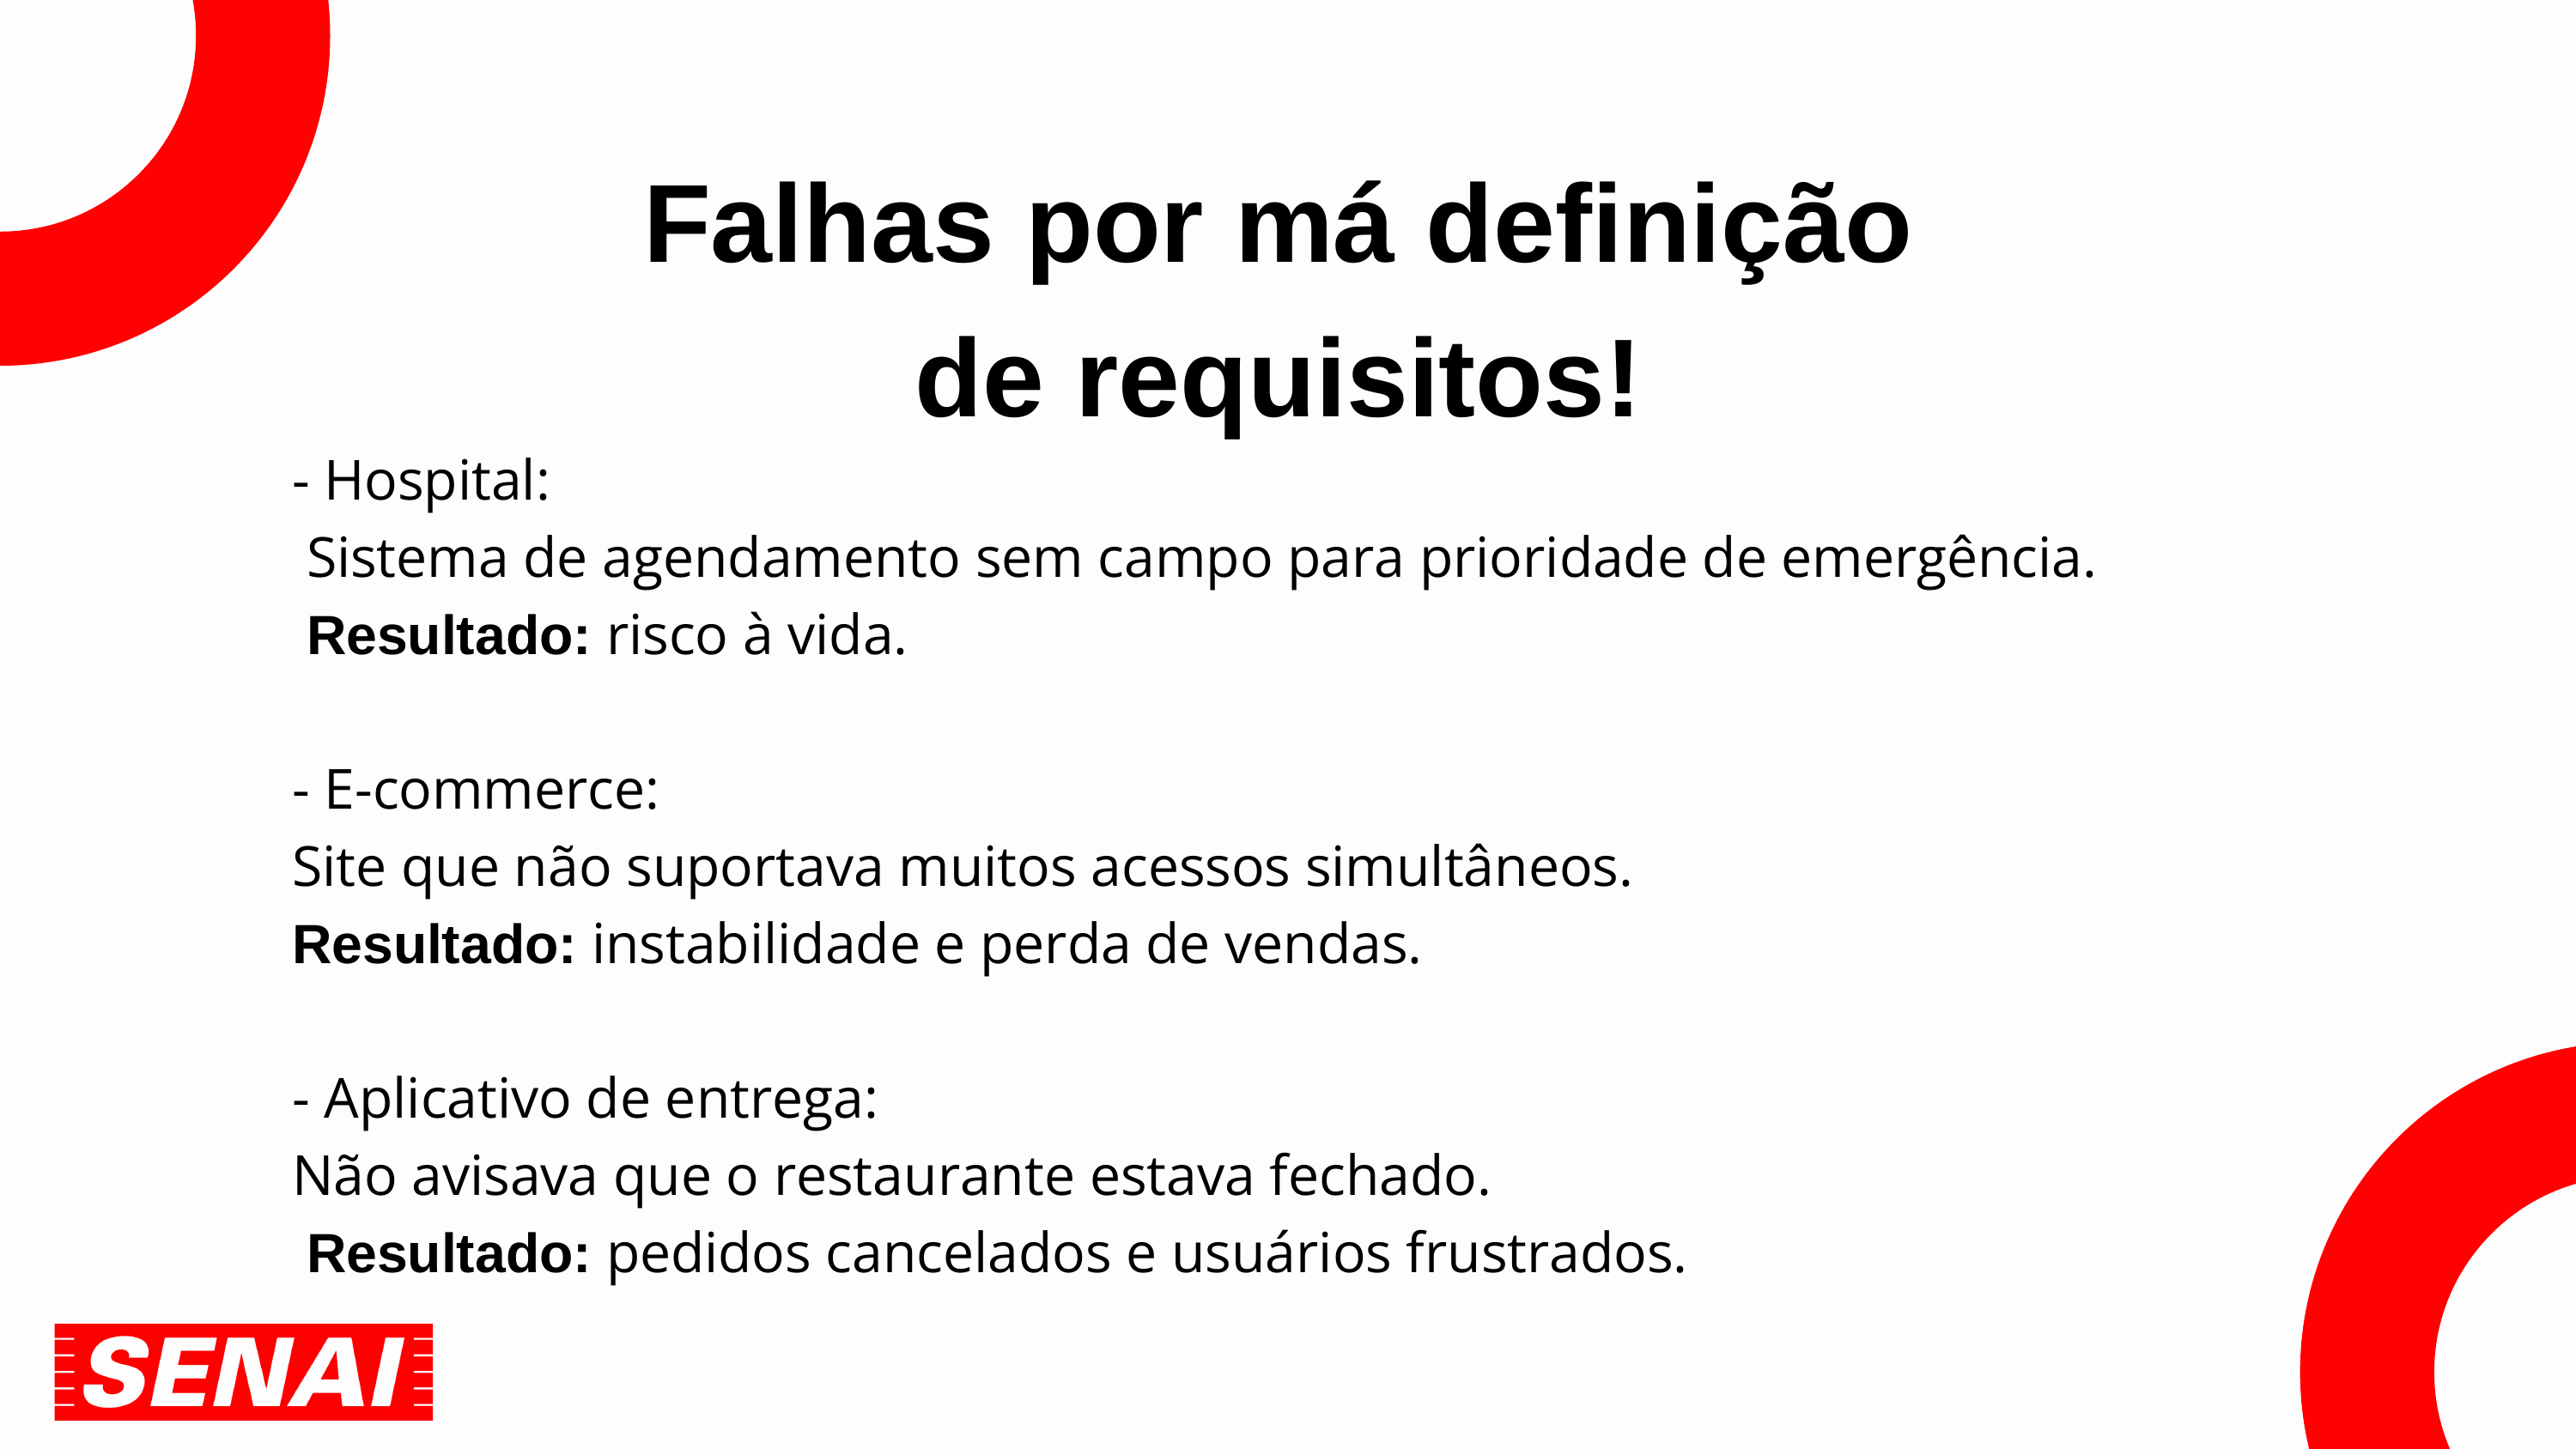

Falhas por má definição
 de requisitos!
- Hospital:
 Sistema de agendamento sem campo para prioridade de emergência.
 Resultado: risco à vida.

- E-commerce:
Site que não suportava muitos acessos simultâneos.
Resultado: instabilidade e perda de vendas.

- Aplicativo de entrega:
Não avisava que o restaurante estava fechado.
 Resultado: pedidos cancelados e usuários frustrados.